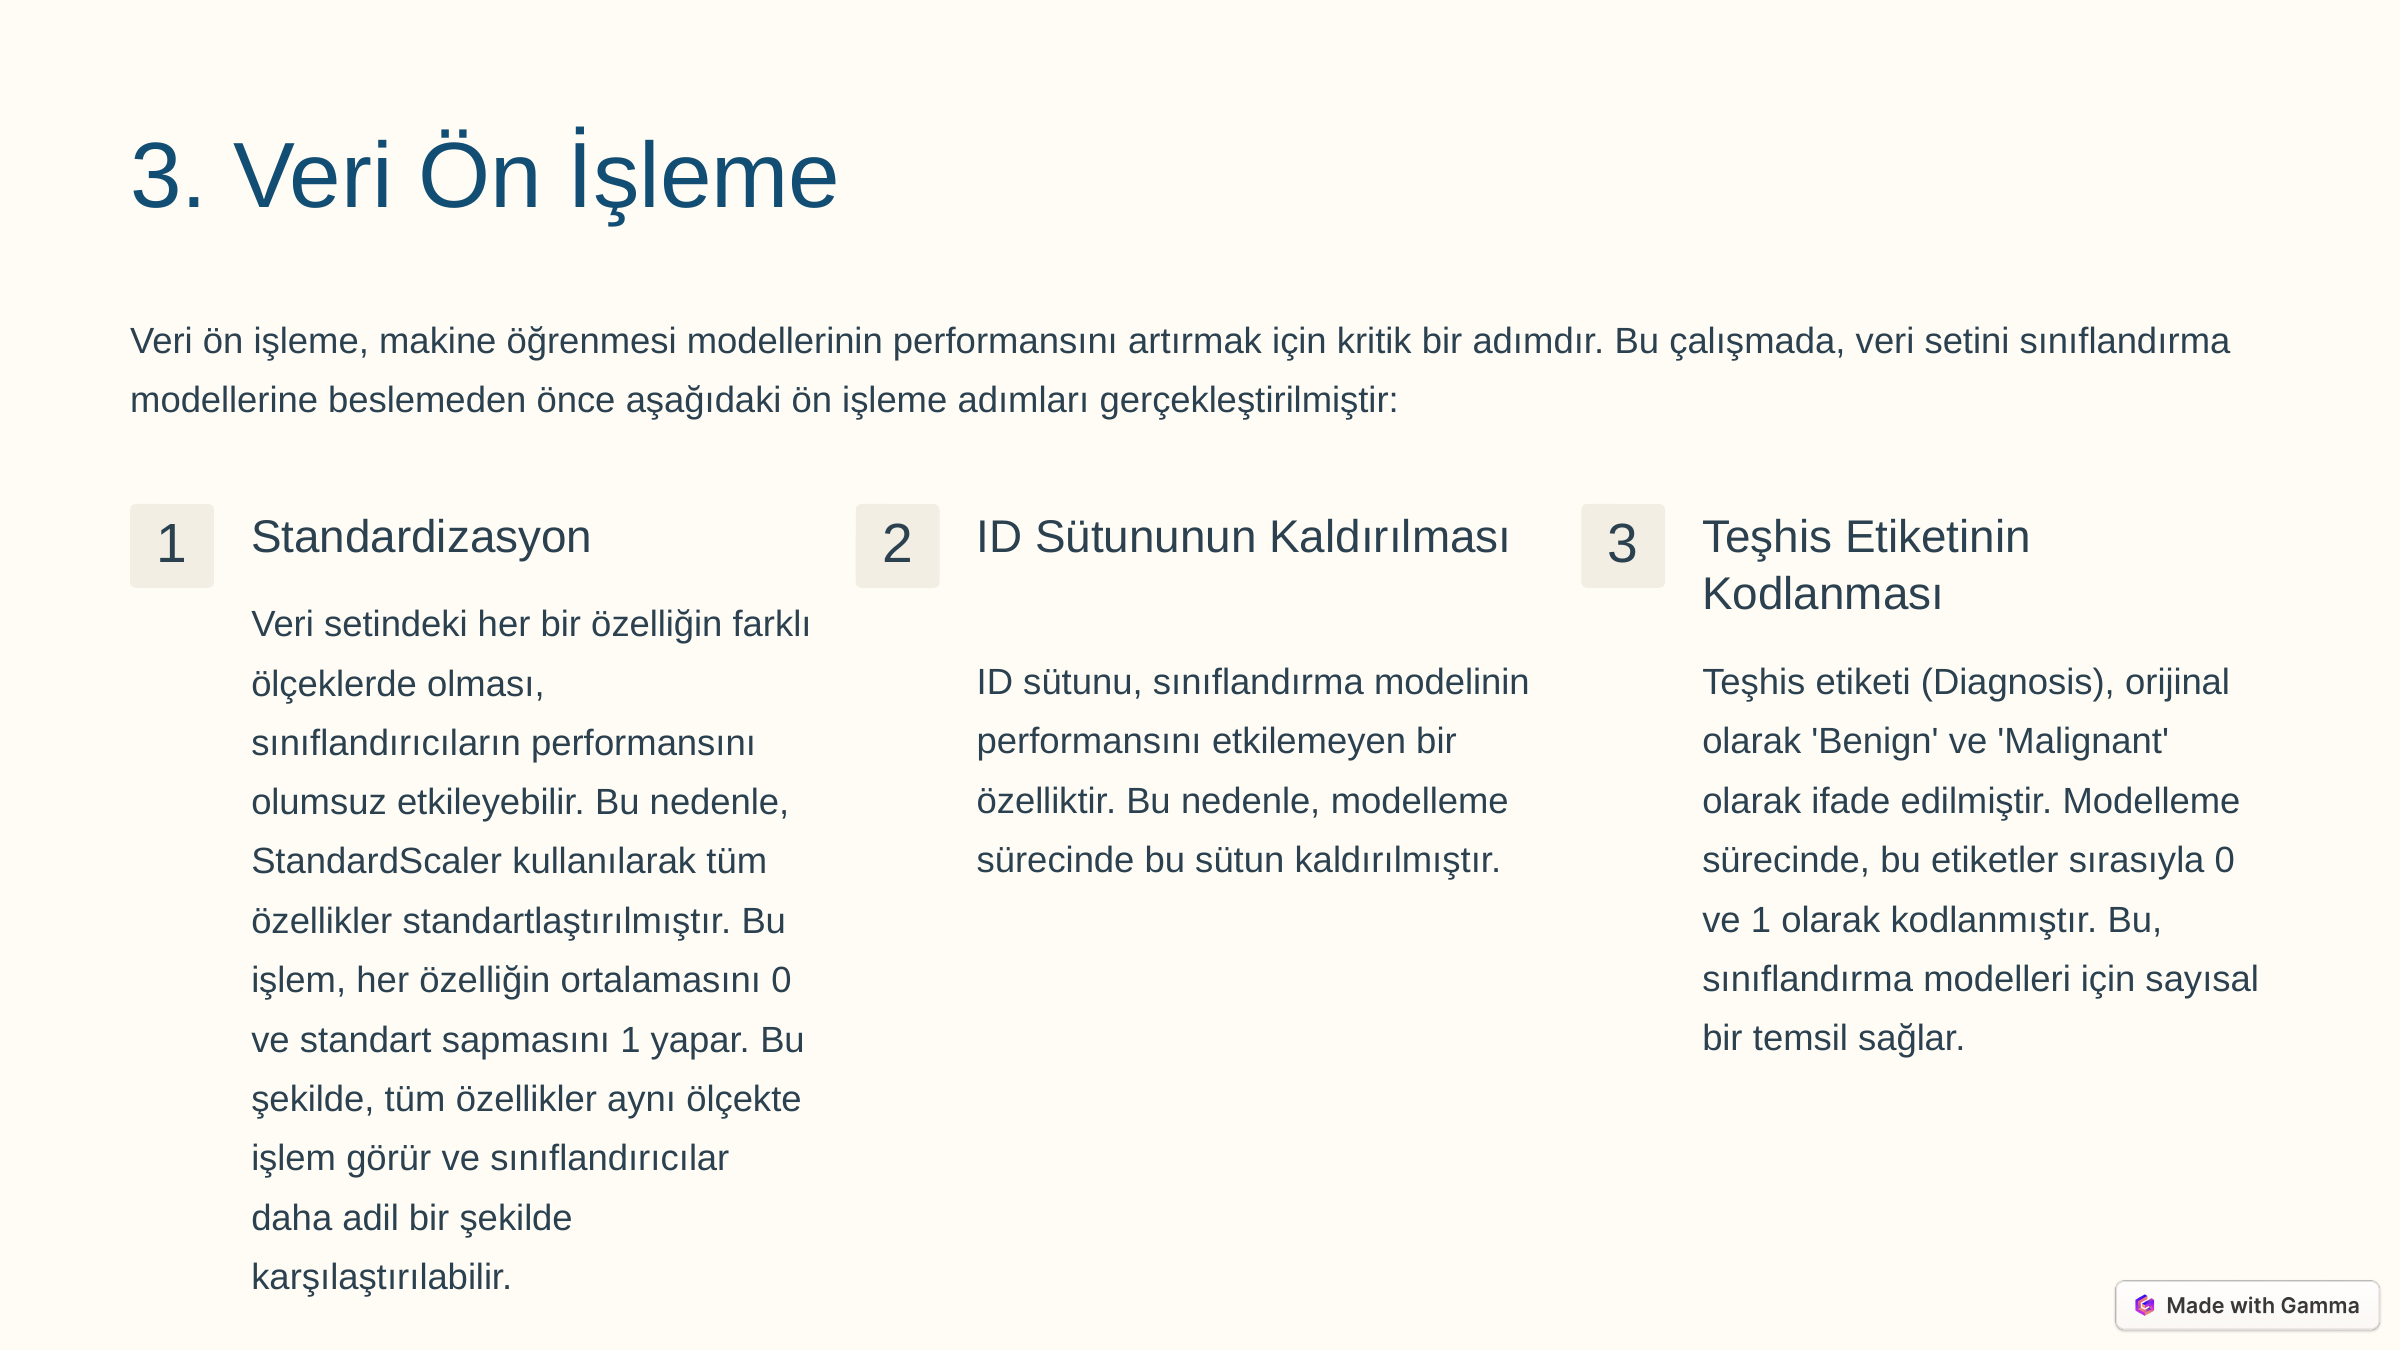

3. Veri Ön İşleme
Veri ön işleme, makine öğrenmesi modellerinin performansını artırmak için kritik bir adımdır. Bu çalışmada, veri setini sınıflandırma modellerine beslemeden önce aşağıdaki ön işleme adımları gerçekleştirilmiştir:

Standardizasyon

ID Sütununun Kaldırılması

Teşhis Etiketinin Kodlanması
1
2
3
Veri setindeki her bir özelliğin farklı ölçeklerde olması, sınıflandırıcıların performansını olumsuz etkileyebilir. Bu nedenle, StandardScaler kullanılarak tüm özellikler standartlaştırılmıştır. Bu işlem, her özelliğin ortalamasını 0 ve standart sapmasını 1 yapar. Bu şekilde, tüm özellikler aynı ölçekte işlem görür ve sınıflandırıcılar daha adil bir şekilde karşılaştırılabilir.
ID sütunu, sınıflandırma modelinin performansını etkilemeyen bir özelliktir. Bu nedenle, modelleme sürecinde bu sütun kaldırılmıştır.
Teşhis etiketi (Diagnosis), orijinal olarak 'Benign' ve 'Malignant' olarak ifade edilmiştir. Modelleme sürecinde, bu etiketler sırasıyla 0 ve 1 olarak kodlanmıştır. Bu, sınıflandırma modelleri için sayısal bir temsil sağlar.